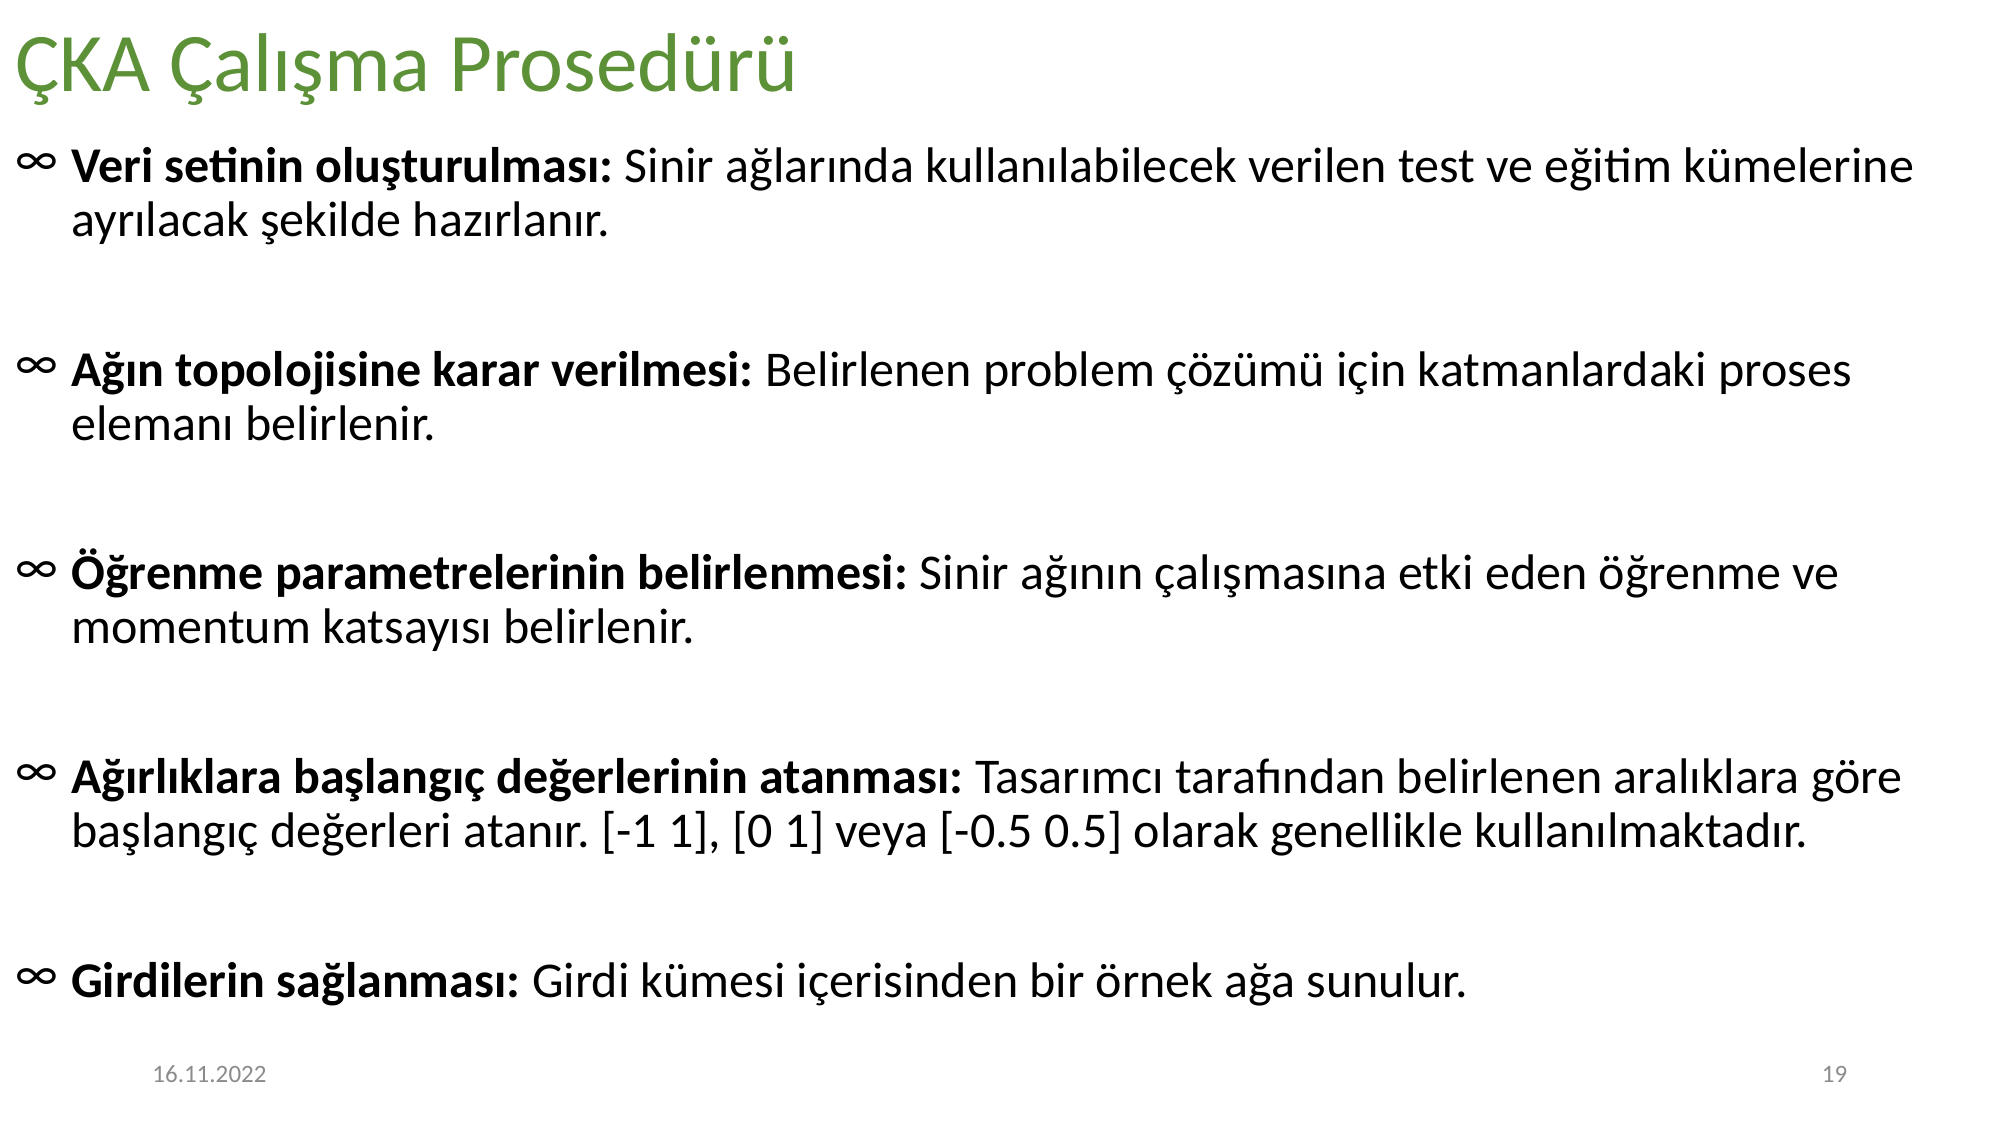

# ÇKA Çalışma Prosedürü
Veri setinin oluşturulması: Sinir ağlarında kullanılabilecek verilen test ve eğitim kümelerine ayrılacak şekilde hazırlanır.

Ağın topolojisine karar verilmesi: Belirlenen problem çözümü için katmanlardaki proses elemanı belirlenir.

Öğrenme parametrelerinin belirlenmesi: Sinir ağının çalışmasına etki eden öğrenme ve momentum katsayısı belirlenir.

Ağırlıklara başlangıç değerlerinin atanması: Tasarımcı tarafından belirlenen aralıklara göre başlangıç değerleri atanır. [-1 1], [0 1] veya [-0.5 0.5] olarak genellikle kullanılmaktadır.

Girdilerin sağlanması: Girdi kümesi içerisinden bir örnek ağa sunulur.
16.11.2022
19